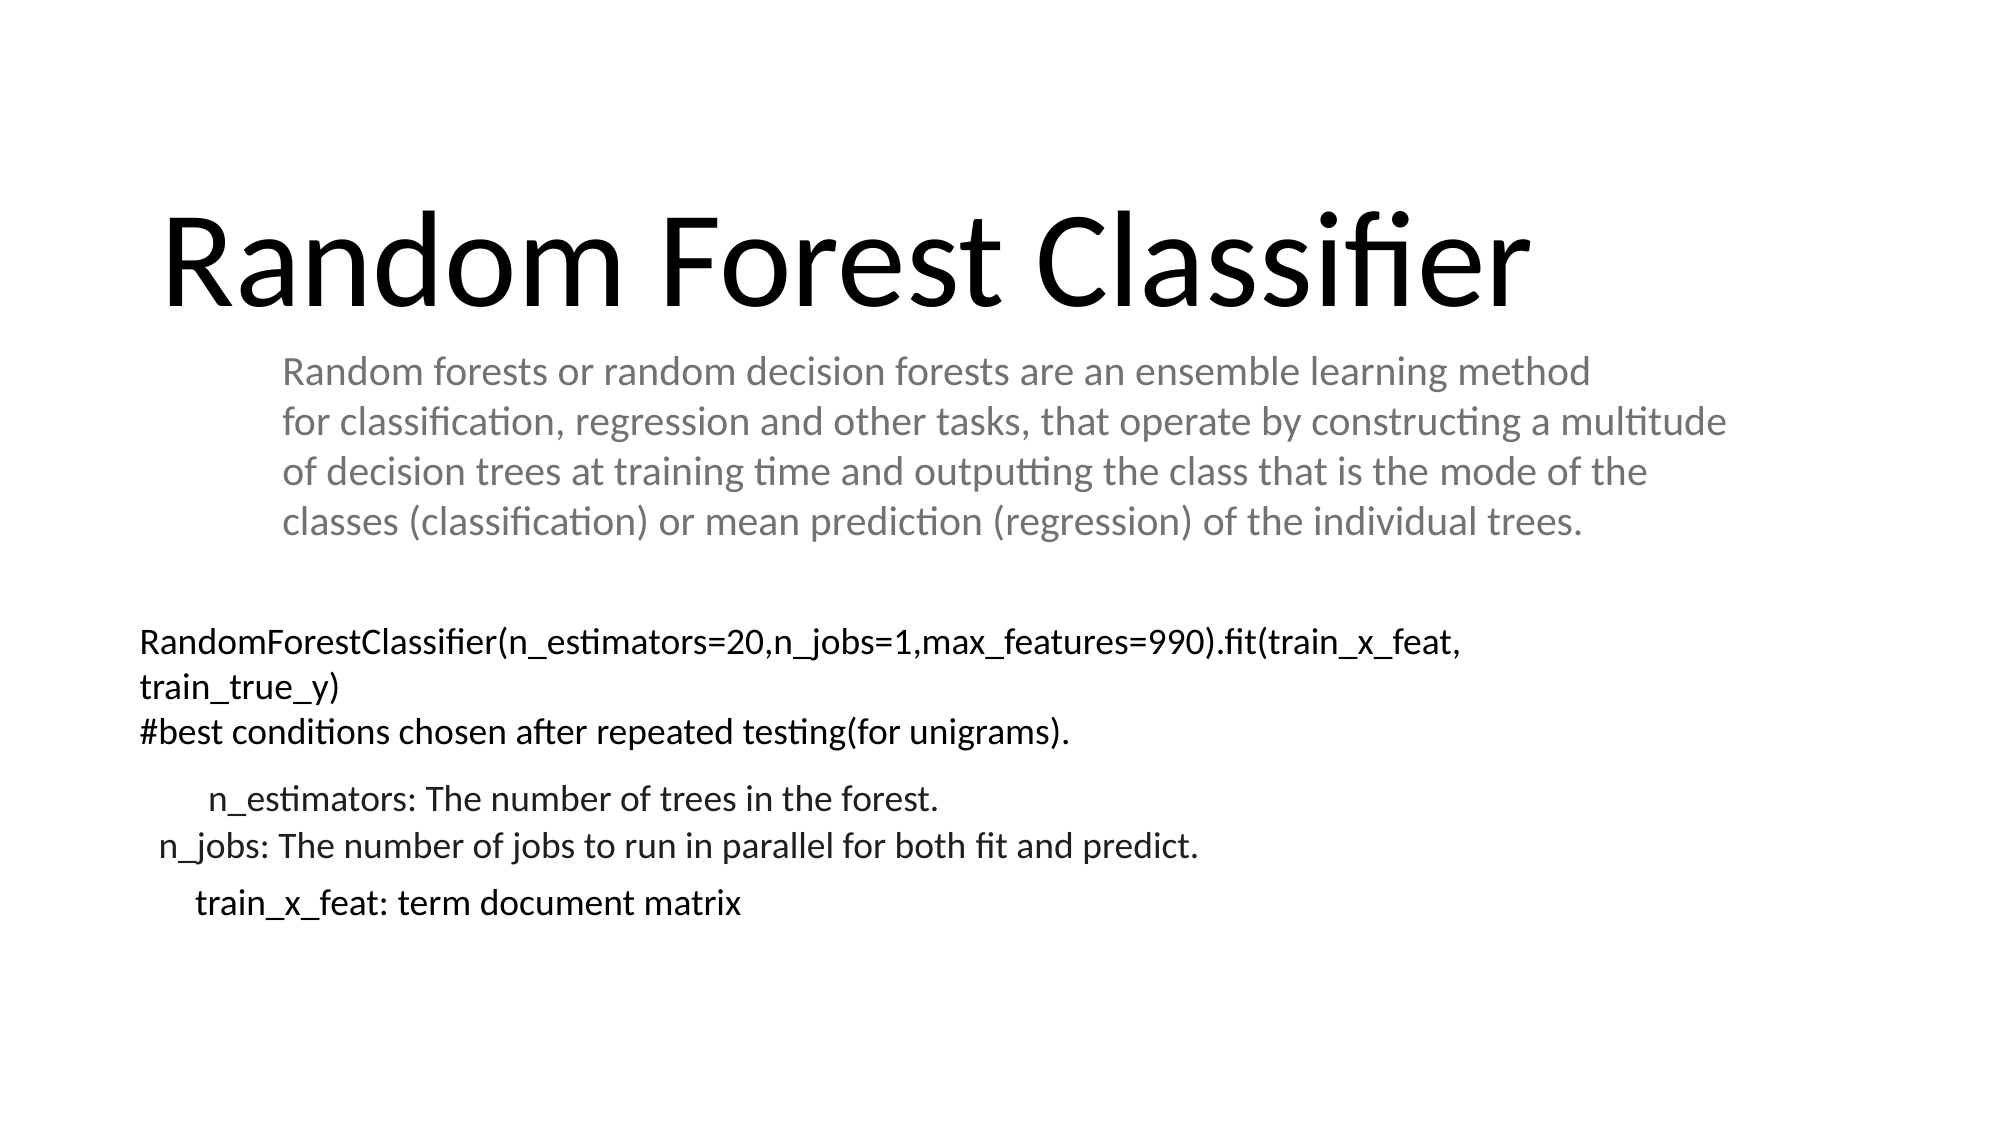

Random Forest Classifier
Random forests or random decision forests are an ensemble learning method for classification, regression and other tasks, that operate by constructing a multitude of decision trees at training time and outputting the class that is the mode of the classes (classification) or mean prediction (regression) of the individual trees.
RandomForestClassifier(n_estimators=20,n_jobs=1,max_features=990).fit(train_x_feat, train_true_y)
#best conditions chosen after repeated testing(for unigrams).
n_estimators: The number of trees in the forest.
n_jobs: The number of jobs to run in parallel for both fit and predict.
train_x_feat: term document matrix